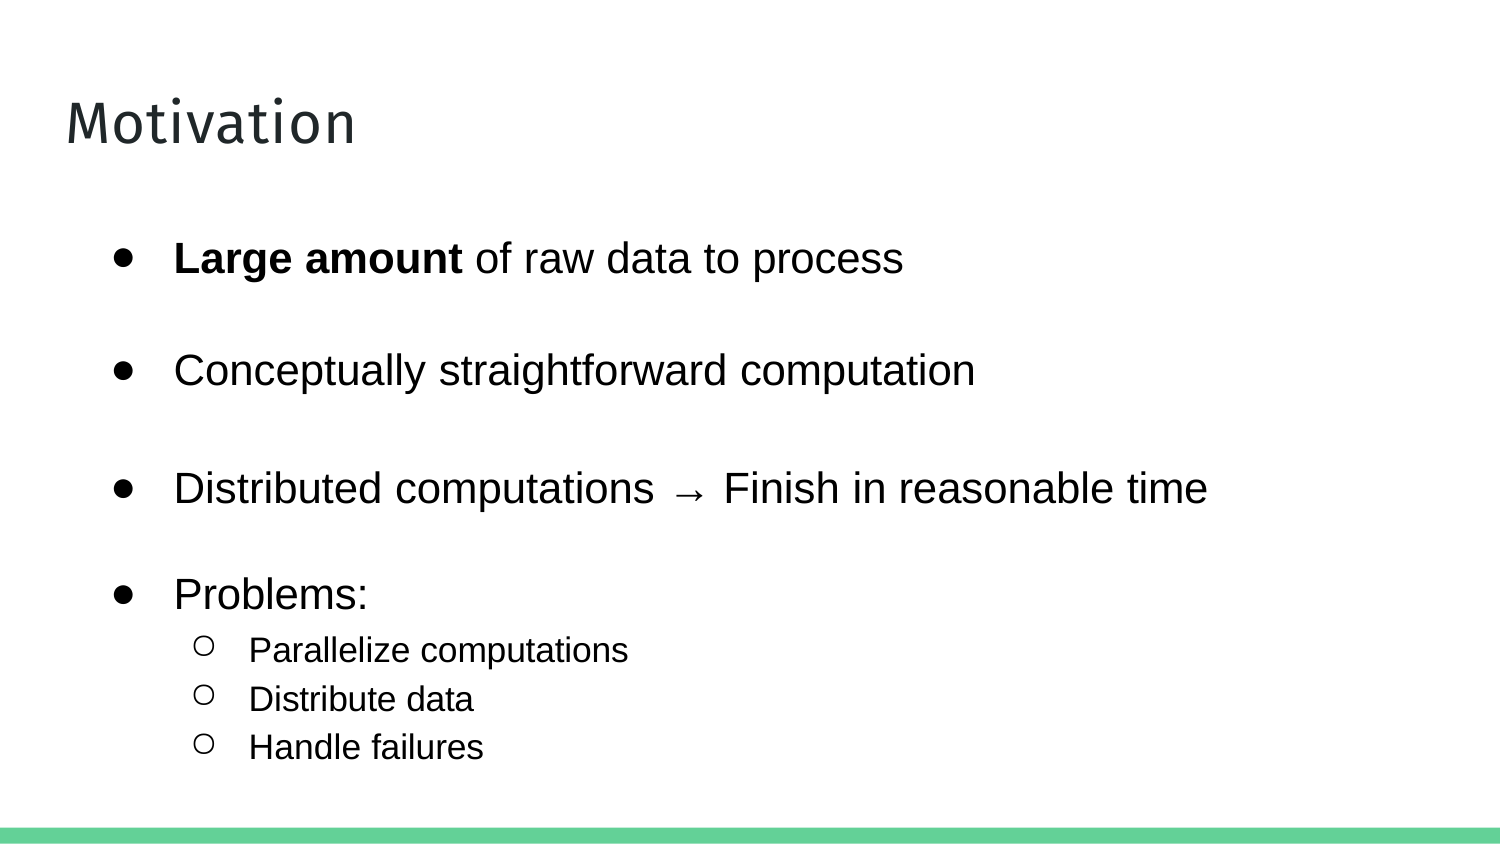

Motivation
# Motivation
Large amount of raw data to process

Conceptually straightforward computation

Distributed computations → Finish in reasonable time

Problems:
Parallelize computations
Distribute data
Handle failures